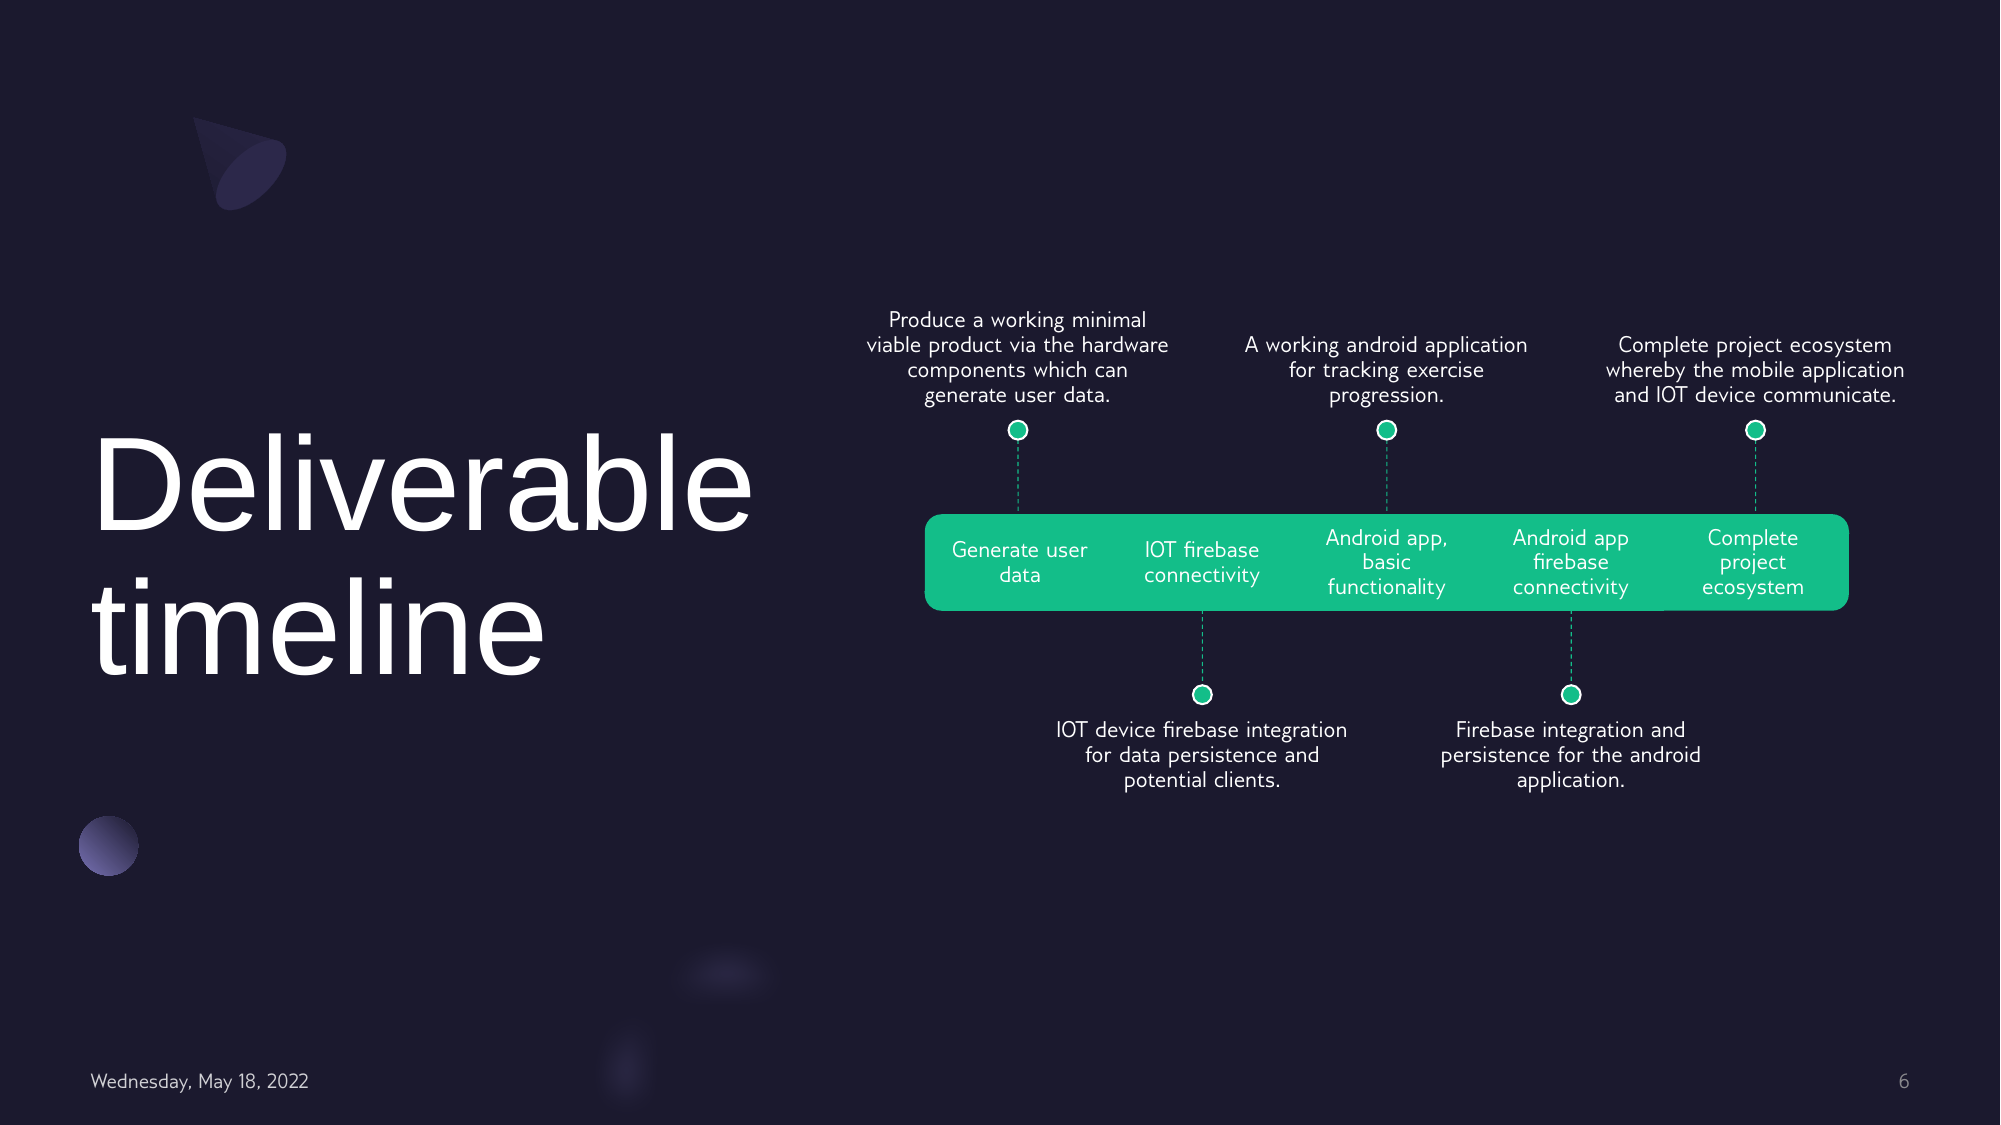

Generate user data
Produce a working minimal viable product via the hardware components which can generate user data.
IOT firebase connectivity
IOT device firebase integration for data persistence and potential clients.
Android app, basic functionality
A working android application for tracking exercise progression.
Android app firebase connectivity
Firebase integration and persistence for the android application.
Complete project ecosystem
Complete project ecosystem whereby the mobile application and IOT device communicate.

# Deliverable timeline

Wednesday, May 18, 2022
6